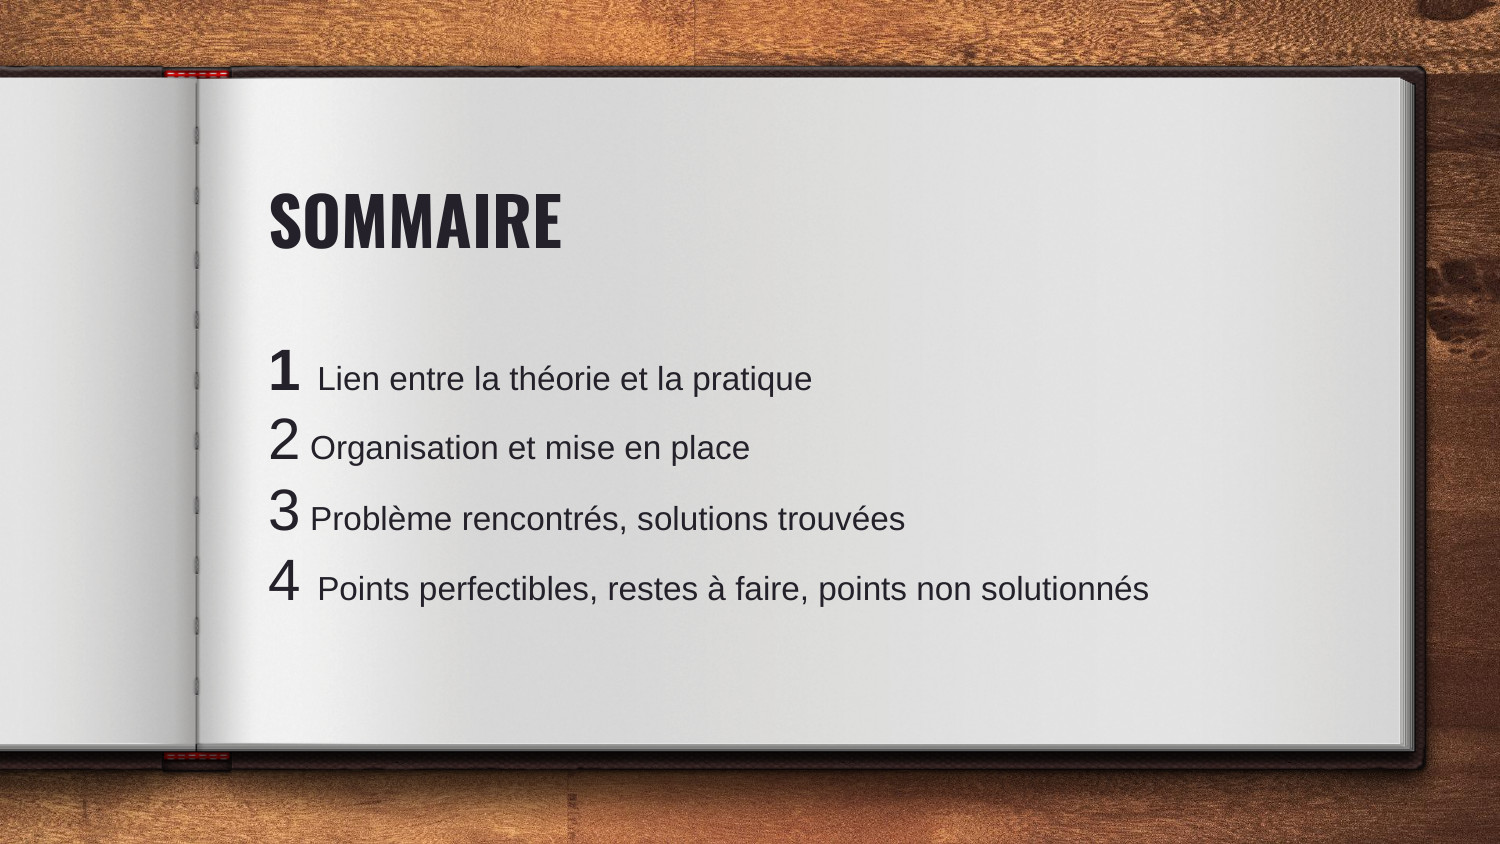

# SOMMAIRE 1 Lien entre la théorie et la pratique 2 Organisation et mise en place 3 Problème rencontrés, solutions trouvées 4 Points perfectibles, restes à faire, points non solutionnés